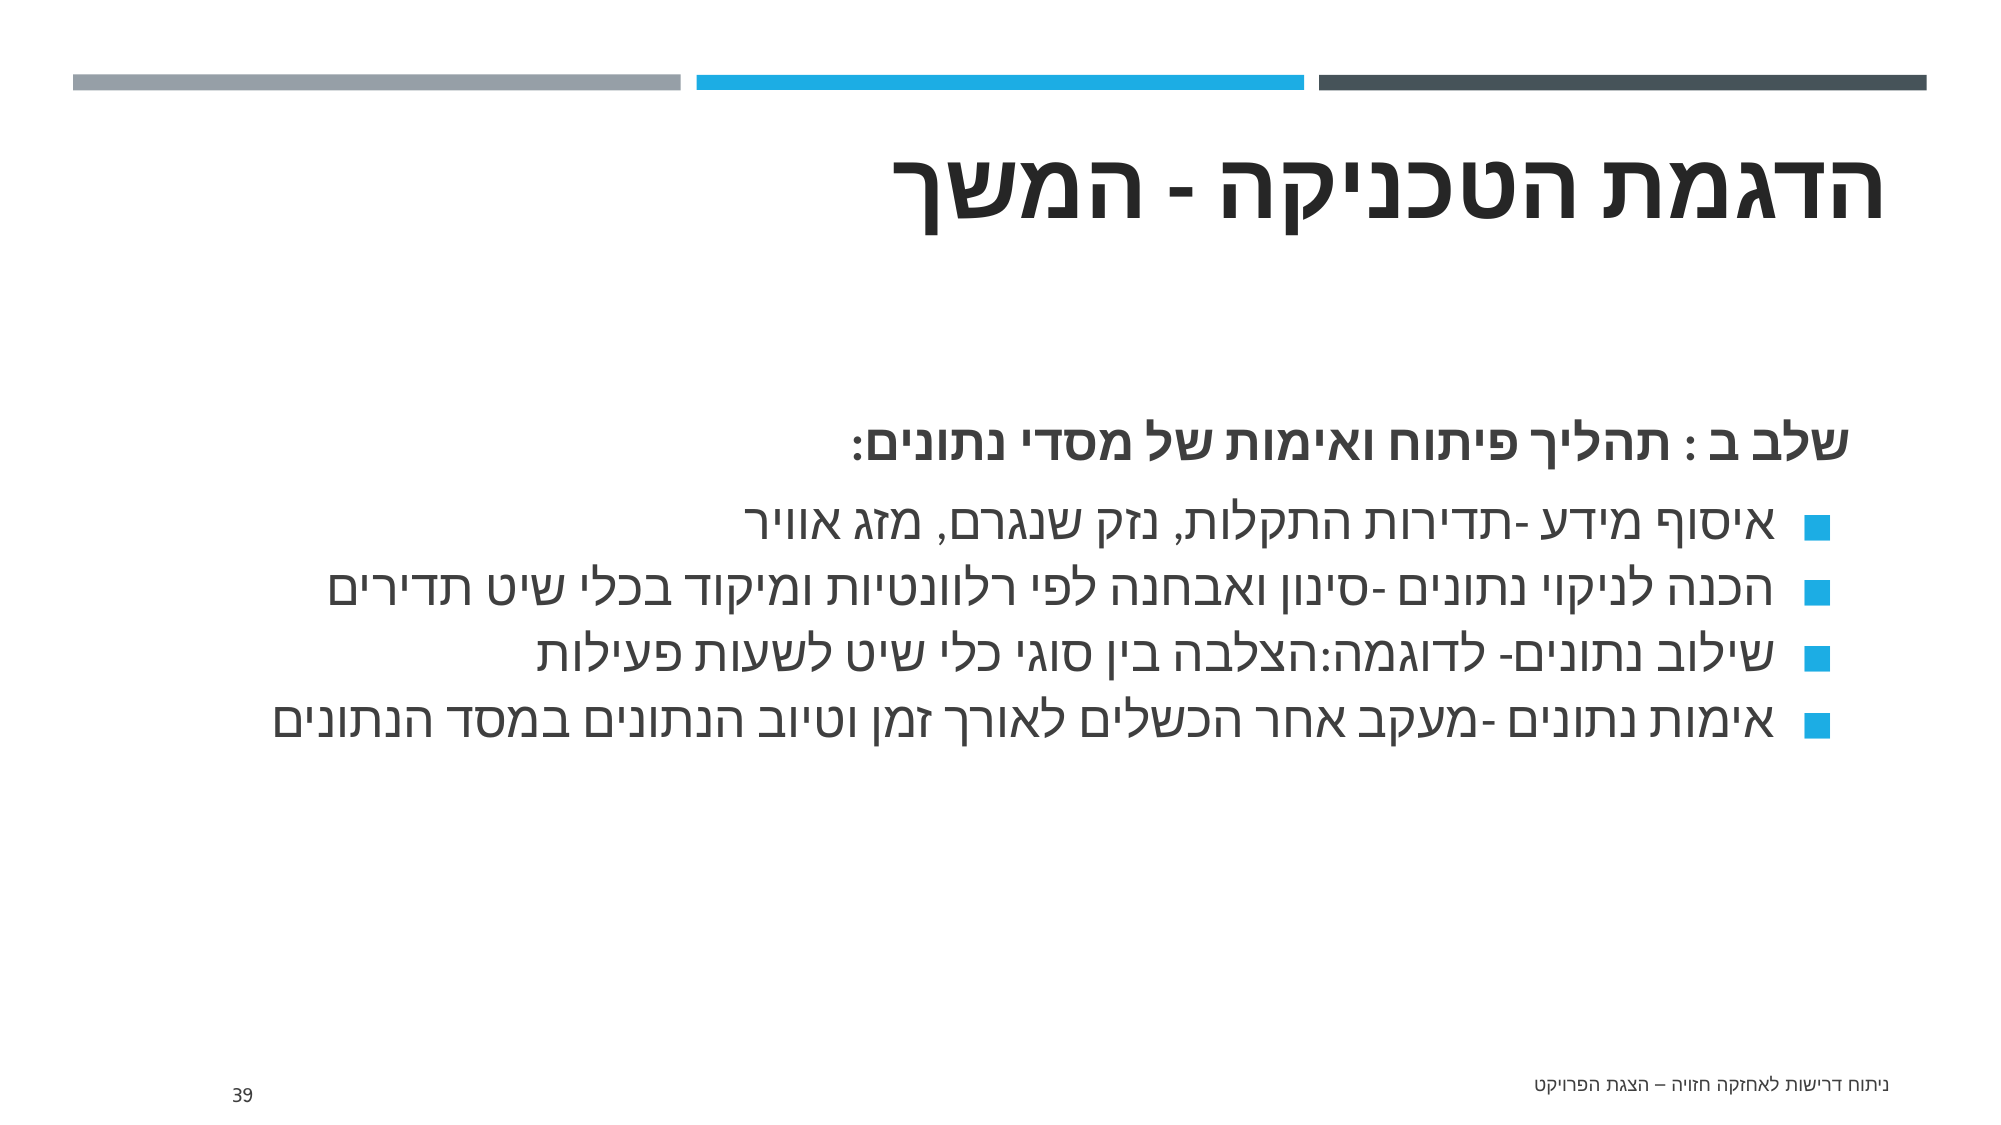

הדגמת הטכניקה - המשך

שלב ב : תהליך פיתוח ואימות של מסדי נתונים:
איסוף מידע -תדירות התקלות, נזק שנגרם, מזג אוויר
הכנה לניקוי נתונים -סינון ואבחנה לפי רלוונטיות ומיקוד בכלי שיט תדירים
שילוב נתונים- לדוגמה:הצלבה בין סוגי כלי שיט לשעות פעילות
אימות נתונים -מעקב אחר הכשלים לאורך זמן וטיוב הנתונים במסד הנתונים